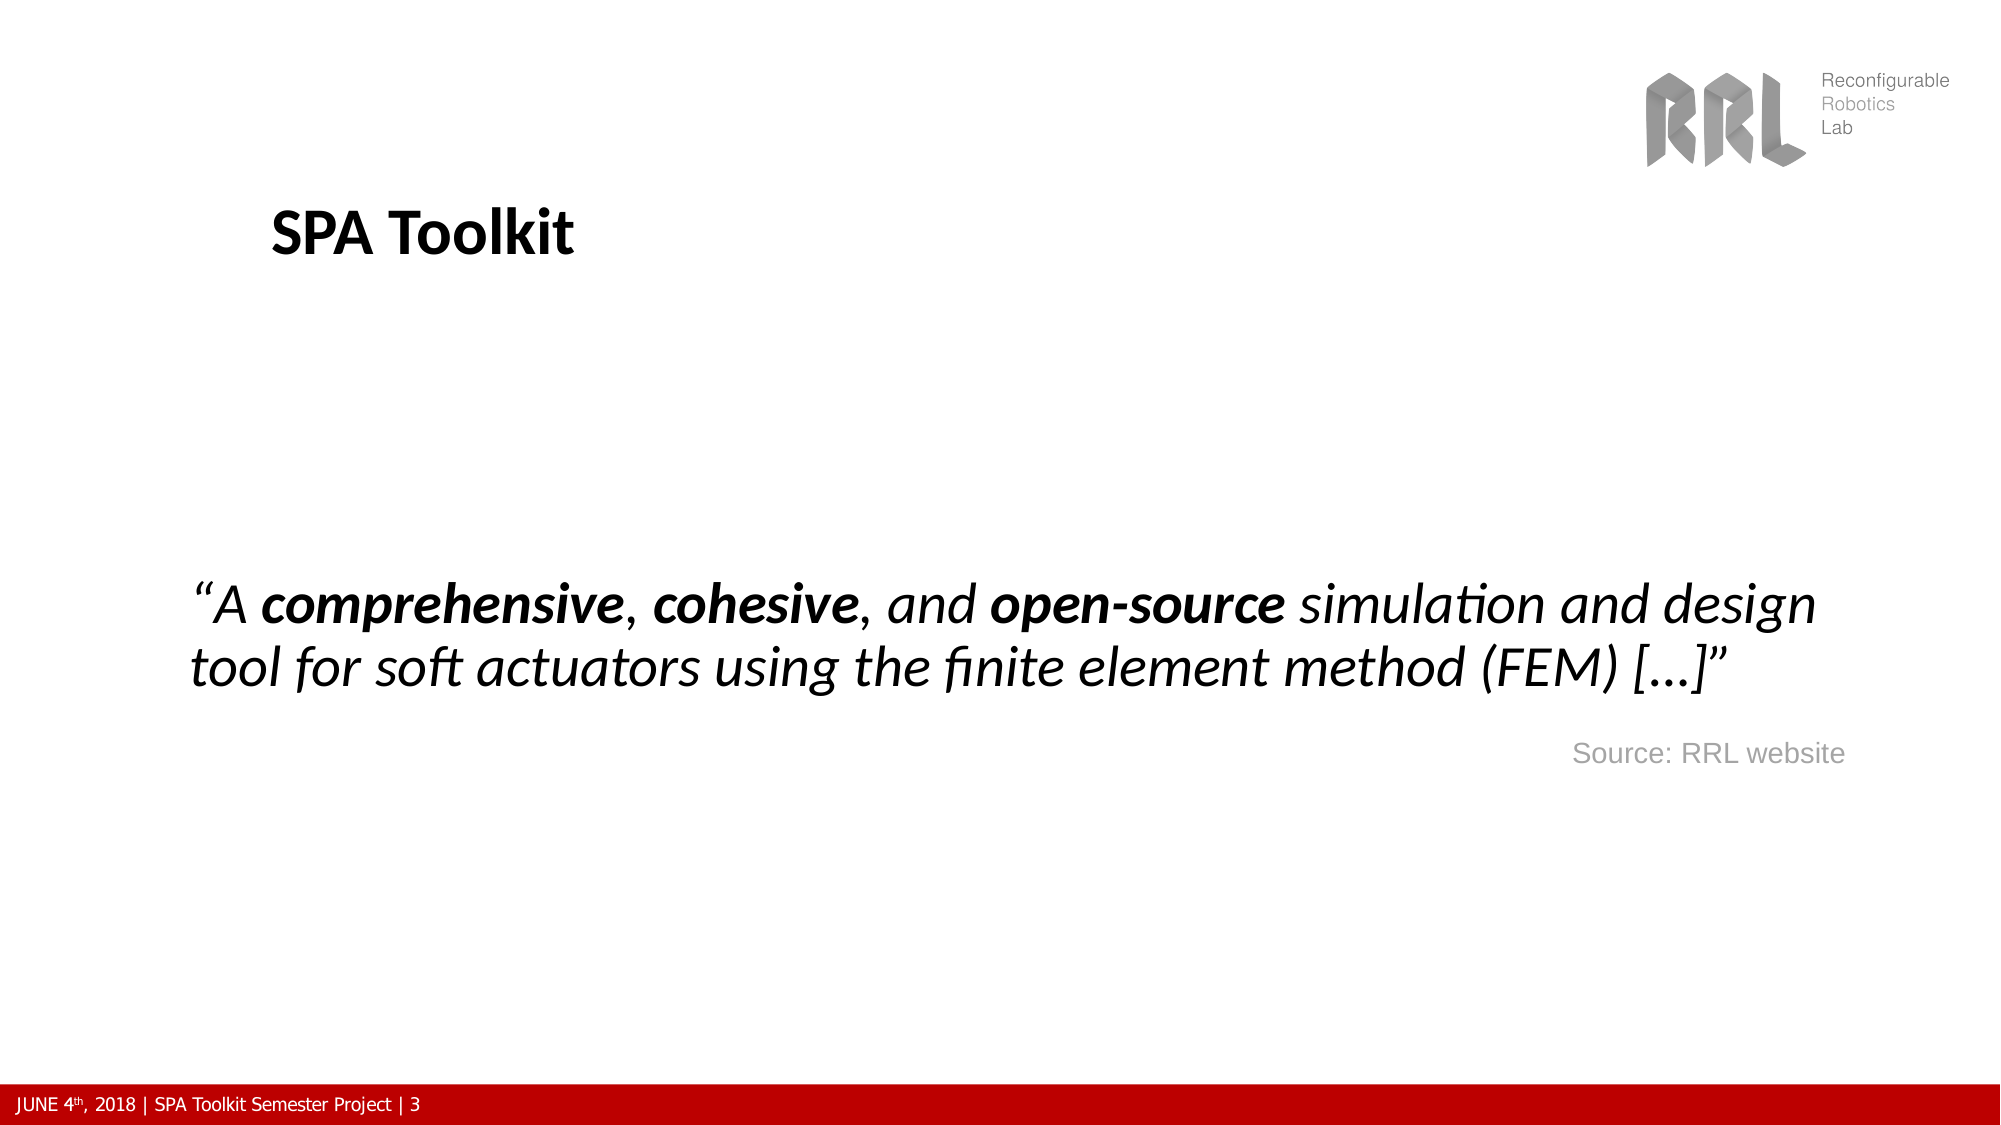

# SPA Toolkit

“A comprehensive, cohesive, and open-source simulation and design tool for soft actuators using the finite element method (FEM) […]”

Source: RRL website